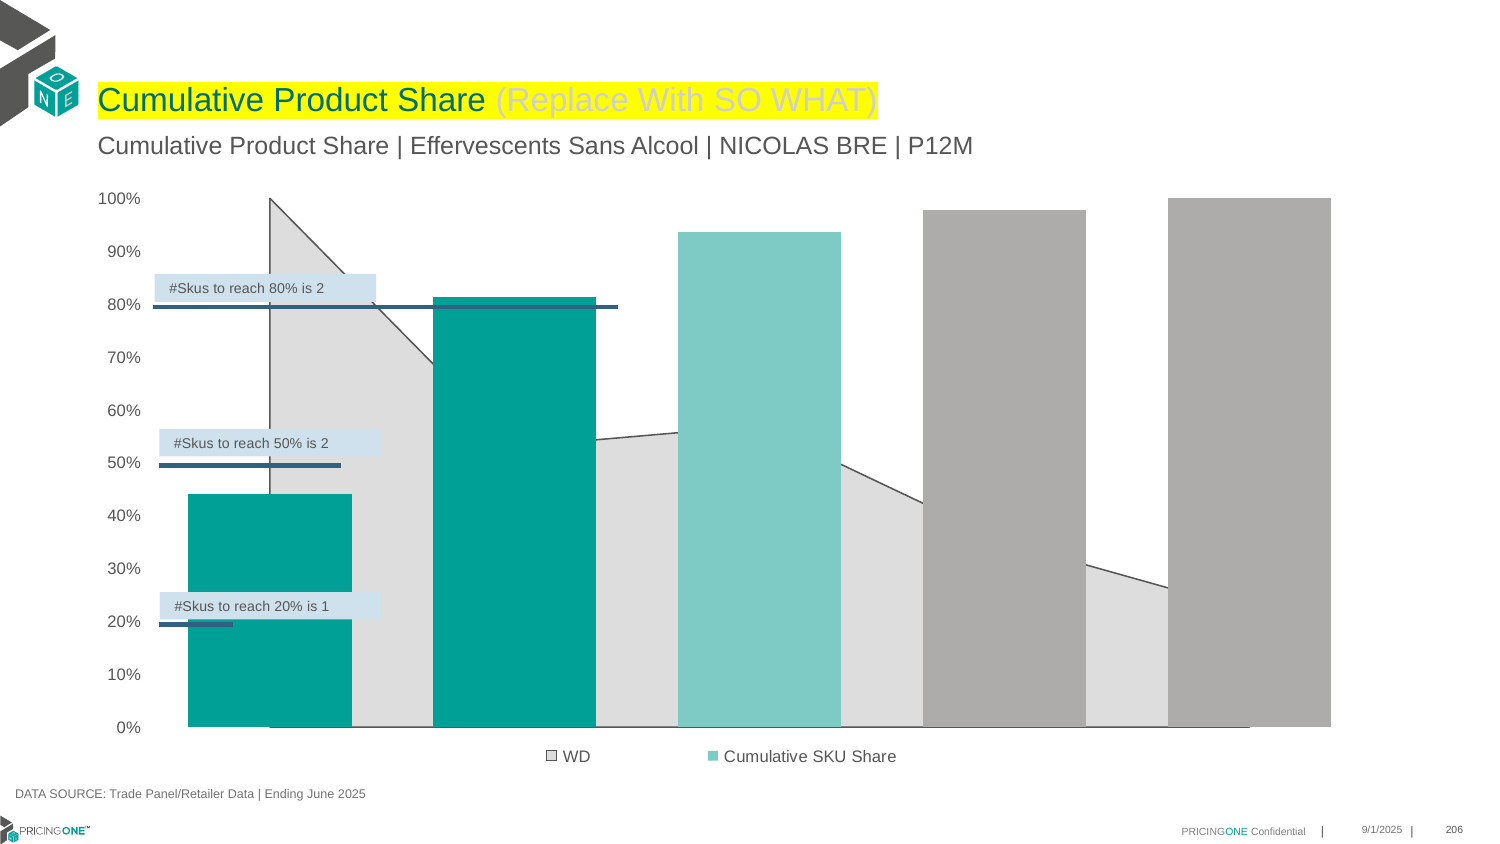

# Cumulative Product Share (Replace With SO WHAT)
Cumulative Product Share | Effervescents Sans Alcool | NICOLAS BRE | P12M

### Chart

| Category | WD | Cumulative SKU Share |
|---|---|---|
| Lyre's | 1.0 | 0.44127722045510154 |
| De Chanceny | 0.53 | 0.8134328358208955 |
| All Others | 0.57 | 0.9362613163689748 |
| All Others | 0.35 | 0.9777342794225593 |
| All Others | 0.22 | 1.0 |
#Skus to reach 80% is 2
#Skus to reach 50% is 2
#Skus to reach 20% is 1
DATA SOURCE: Trade Panel/Retailer Data | Ending June 2025

9/1/2025
206